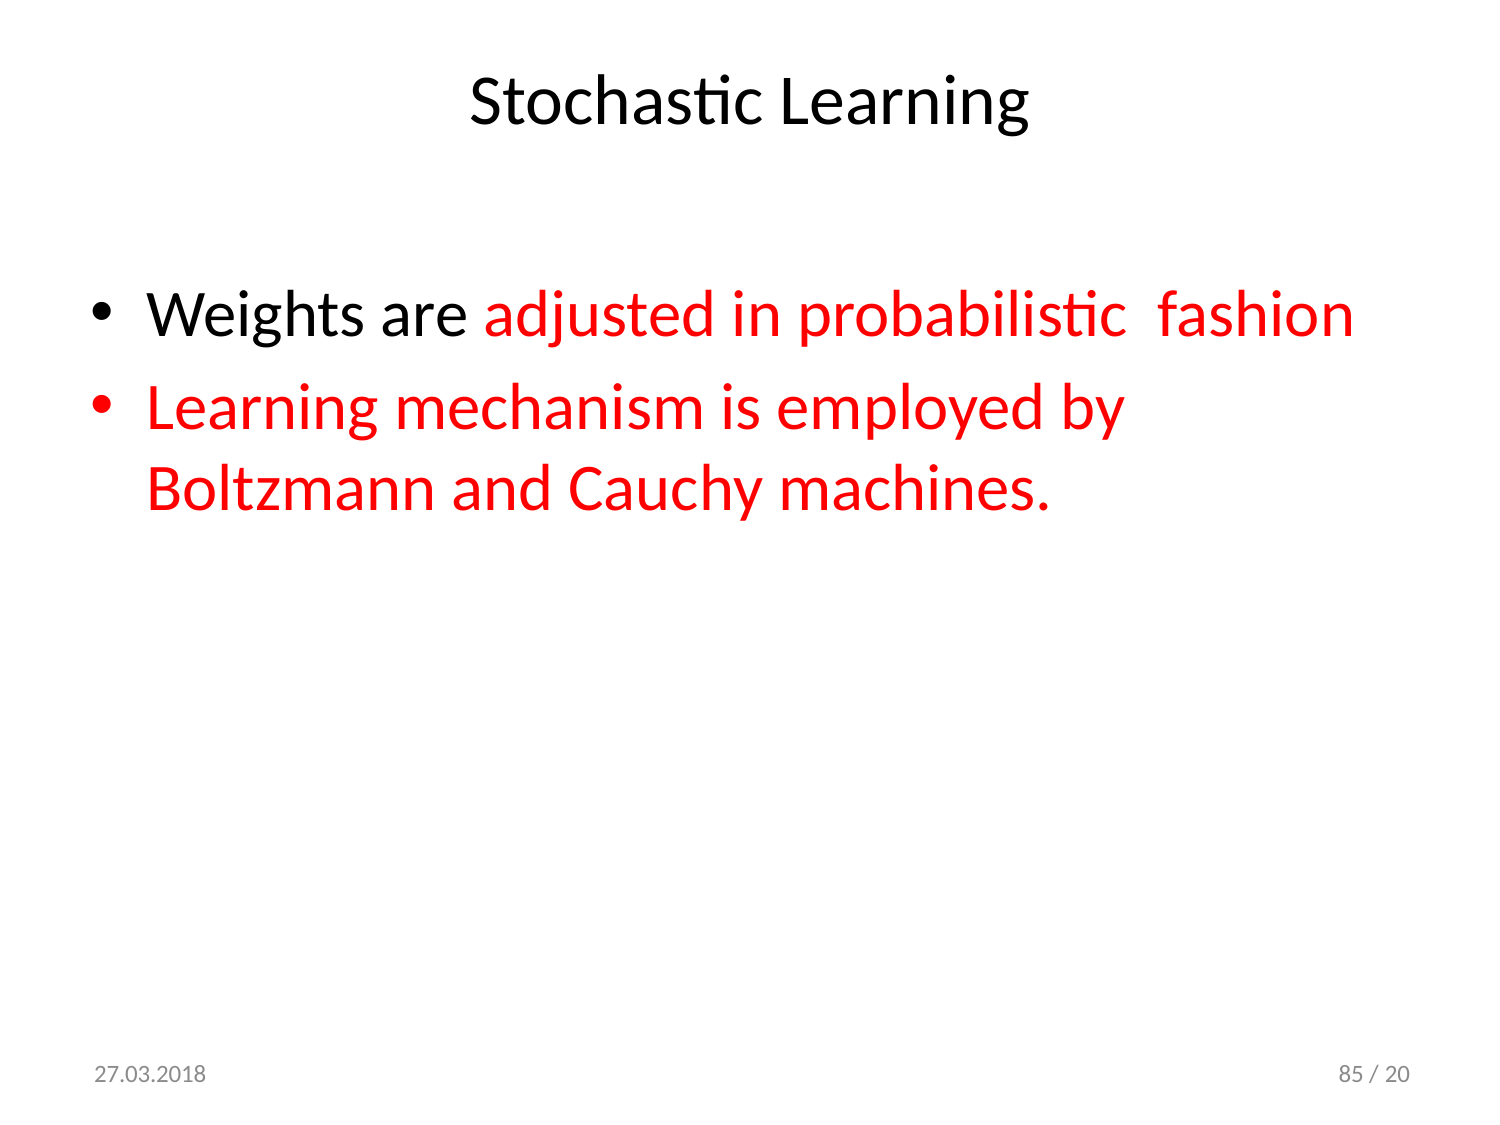

# Stochastic Learning
Weights are adjusted in probabilistic  fashion
Learning mechanism is employed by Boltzmann and Cauchy machines.

27.03.2018
85 / 20